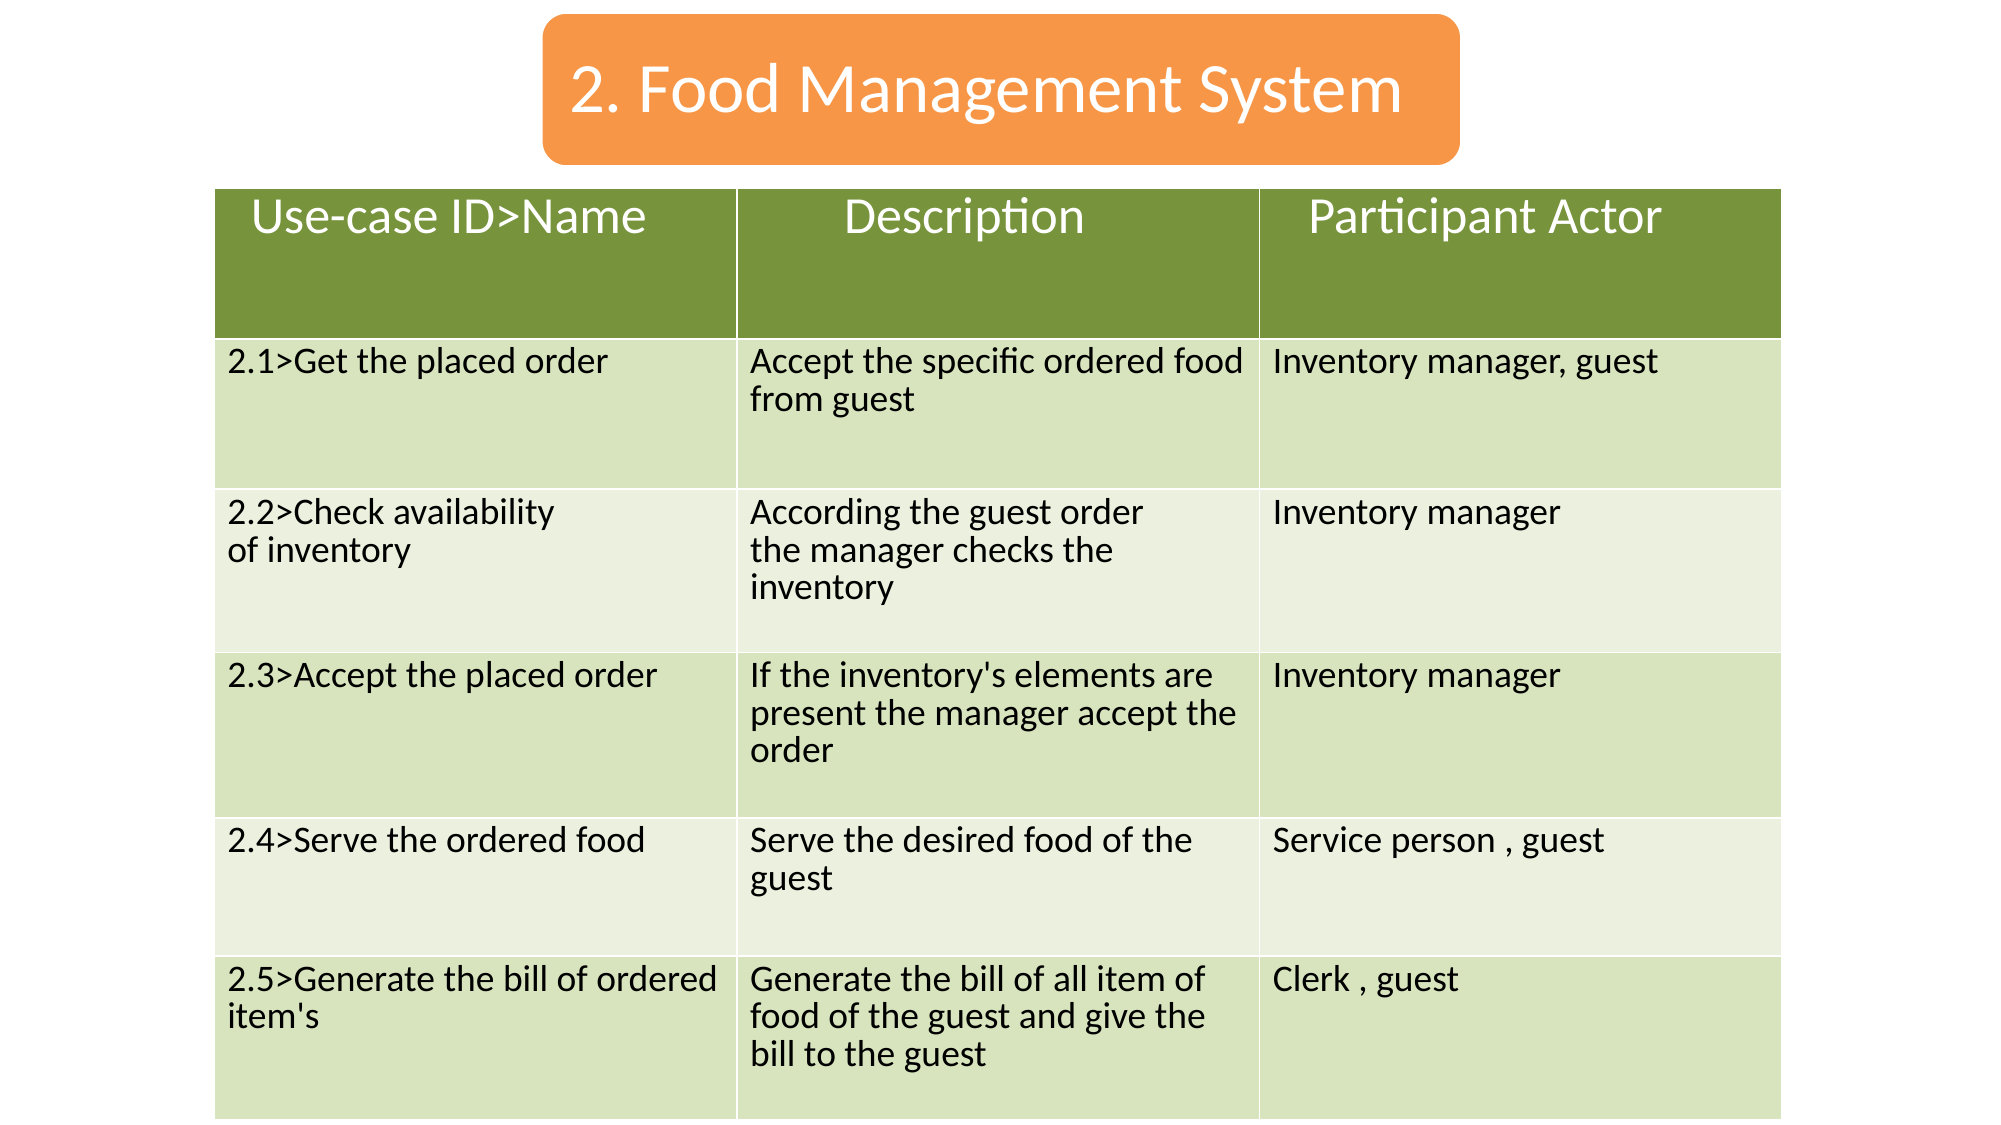

2. Food Management System
| Use-case ID>Name | Description | Participant Actor |
| --- | --- | --- |
| 2.1>Get the placed order | Accept the specific ordered food from guest​ | Inventory manager, guest​ |
| 2.2>Check availability of inventory​ | According the guest order the manager checks the inventory​ | Inventory manager​ |
| 2.3>Accept the placed order​ | If the inventory's elements are present the manager accept the order​ | Inventory manager​ |
| 2.4>Serve the ordered food | Serve the desired food of the guest | Service person , guest |
| 2.5>Generate the bill of ordered item's | Generate the bill of all item of food of the guest and give the bill to the guest | Clerk , guest |